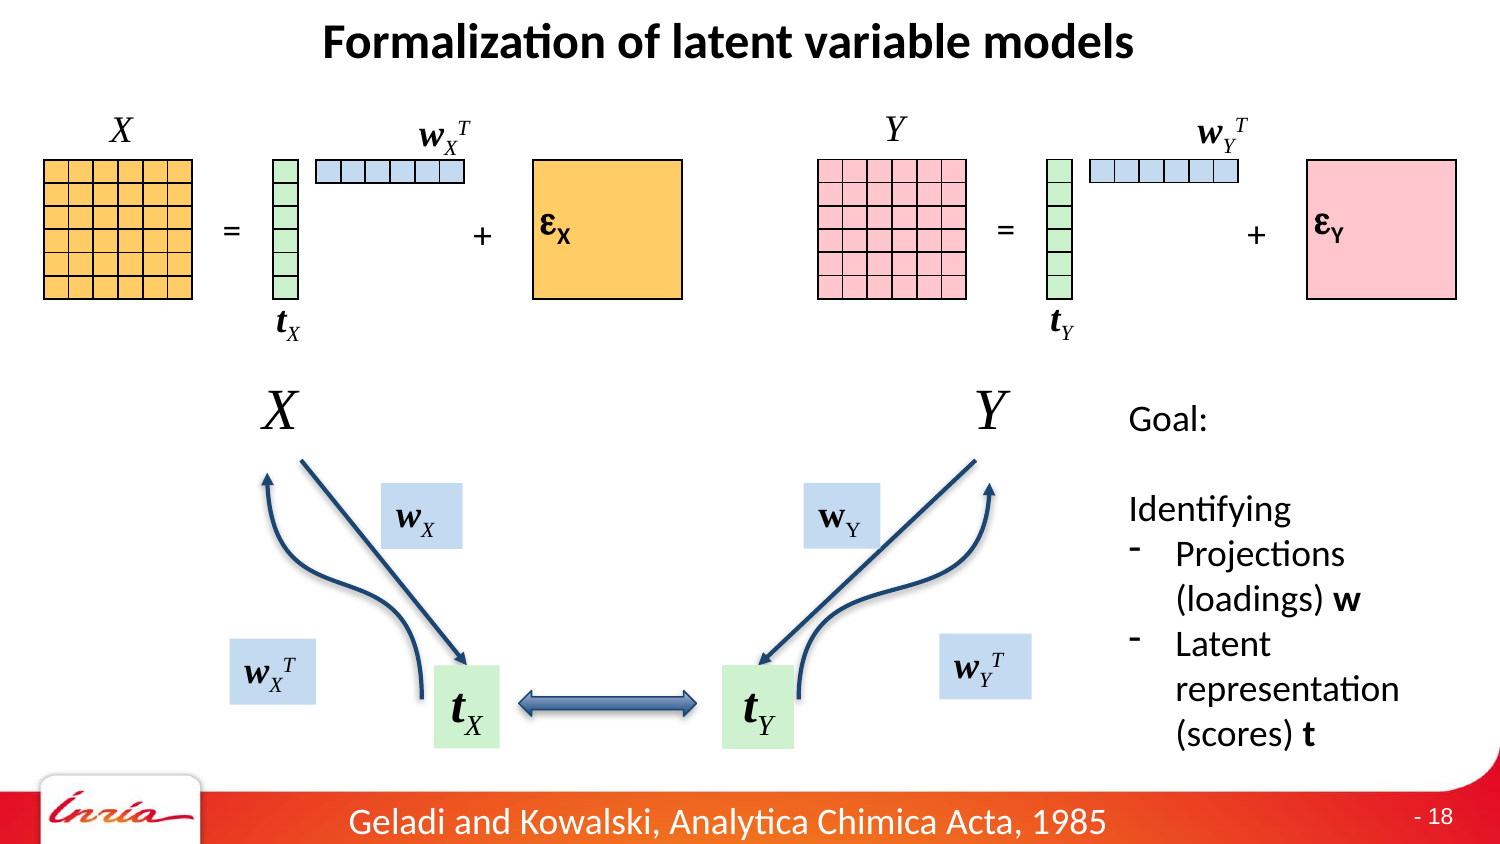

Formalization of latent variable models
Y
X
wYT
wXT
|  |  |  |  |  |  |
| --- | --- | --- | --- | --- | --- |
|  |  |  |  |  |  |
|  |  |  |  |  |  |
|  |  |  |  |  |  |
|  |  |  |  |  |  |
|  |  |  |  |  |  |
|  |
| --- |
|  |
|  |
|  |
|  |
|  |
|  |  |  |  |  |  |
| --- | --- | --- | --- | --- | --- |
|  |  |  |  |  |  |
| --- | --- | --- | --- | --- | --- |
|  |  |  |  |  |  |
|  |  |  |  |  |  |
|  |  |  |  |  |  |
|  |  |  |  |  |  |
|  |  |  |  |  |  |
|  |
| --- |
|  |
|  |
|  |
|  |
|  |
|  |  |  |  |  |  |
| --- | --- | --- | --- | --- | --- |
| εY |
| --- |
| εX |
| --- |
=
=
+
+
tY
tX
X
wX
wXT
tX
Y
wY
wYT
tY
Goal:

Identifying
Projections (loadings) w
Latent representation (scores) t

Geladi and Kowalski, Analytica Chimica Acta, 1985
- 18